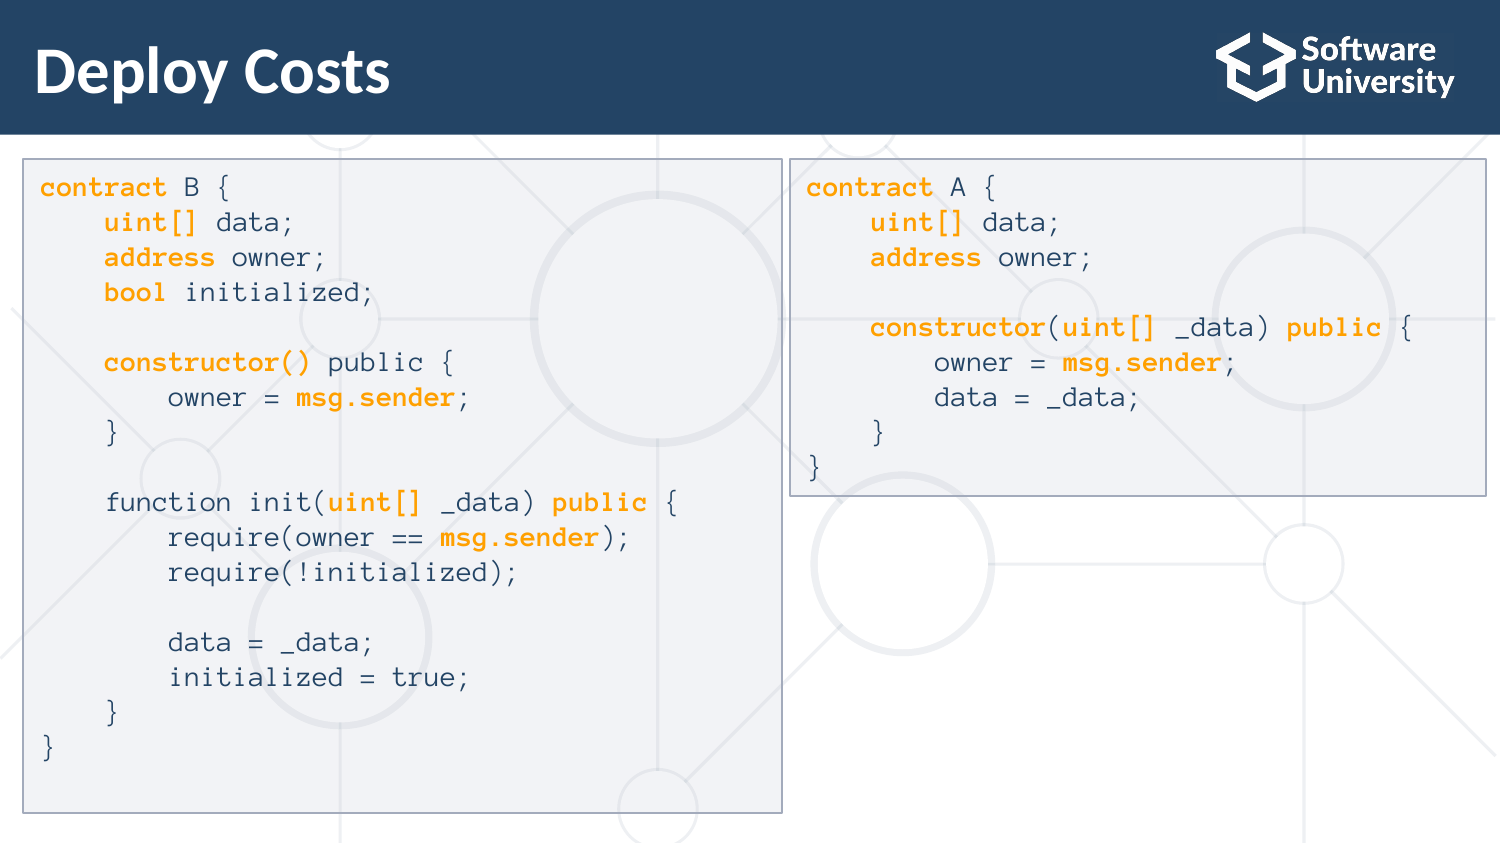

# Deploy Costs
contract B {
    uint[] data;
    address owner;
    bool initialized;

    constructor() public {
        owner = msg.sender;
    }

    function init(uint[] _data) public {
        require(owner == msg.sender);
        require(!initialized);

        data = _data;
        initialized = true;
    }
}
contract A {
    uint[] data;
    address owner;

    constructor(uint[] _data) public {
        owner = msg.sender;
        data = _data;
    }
}